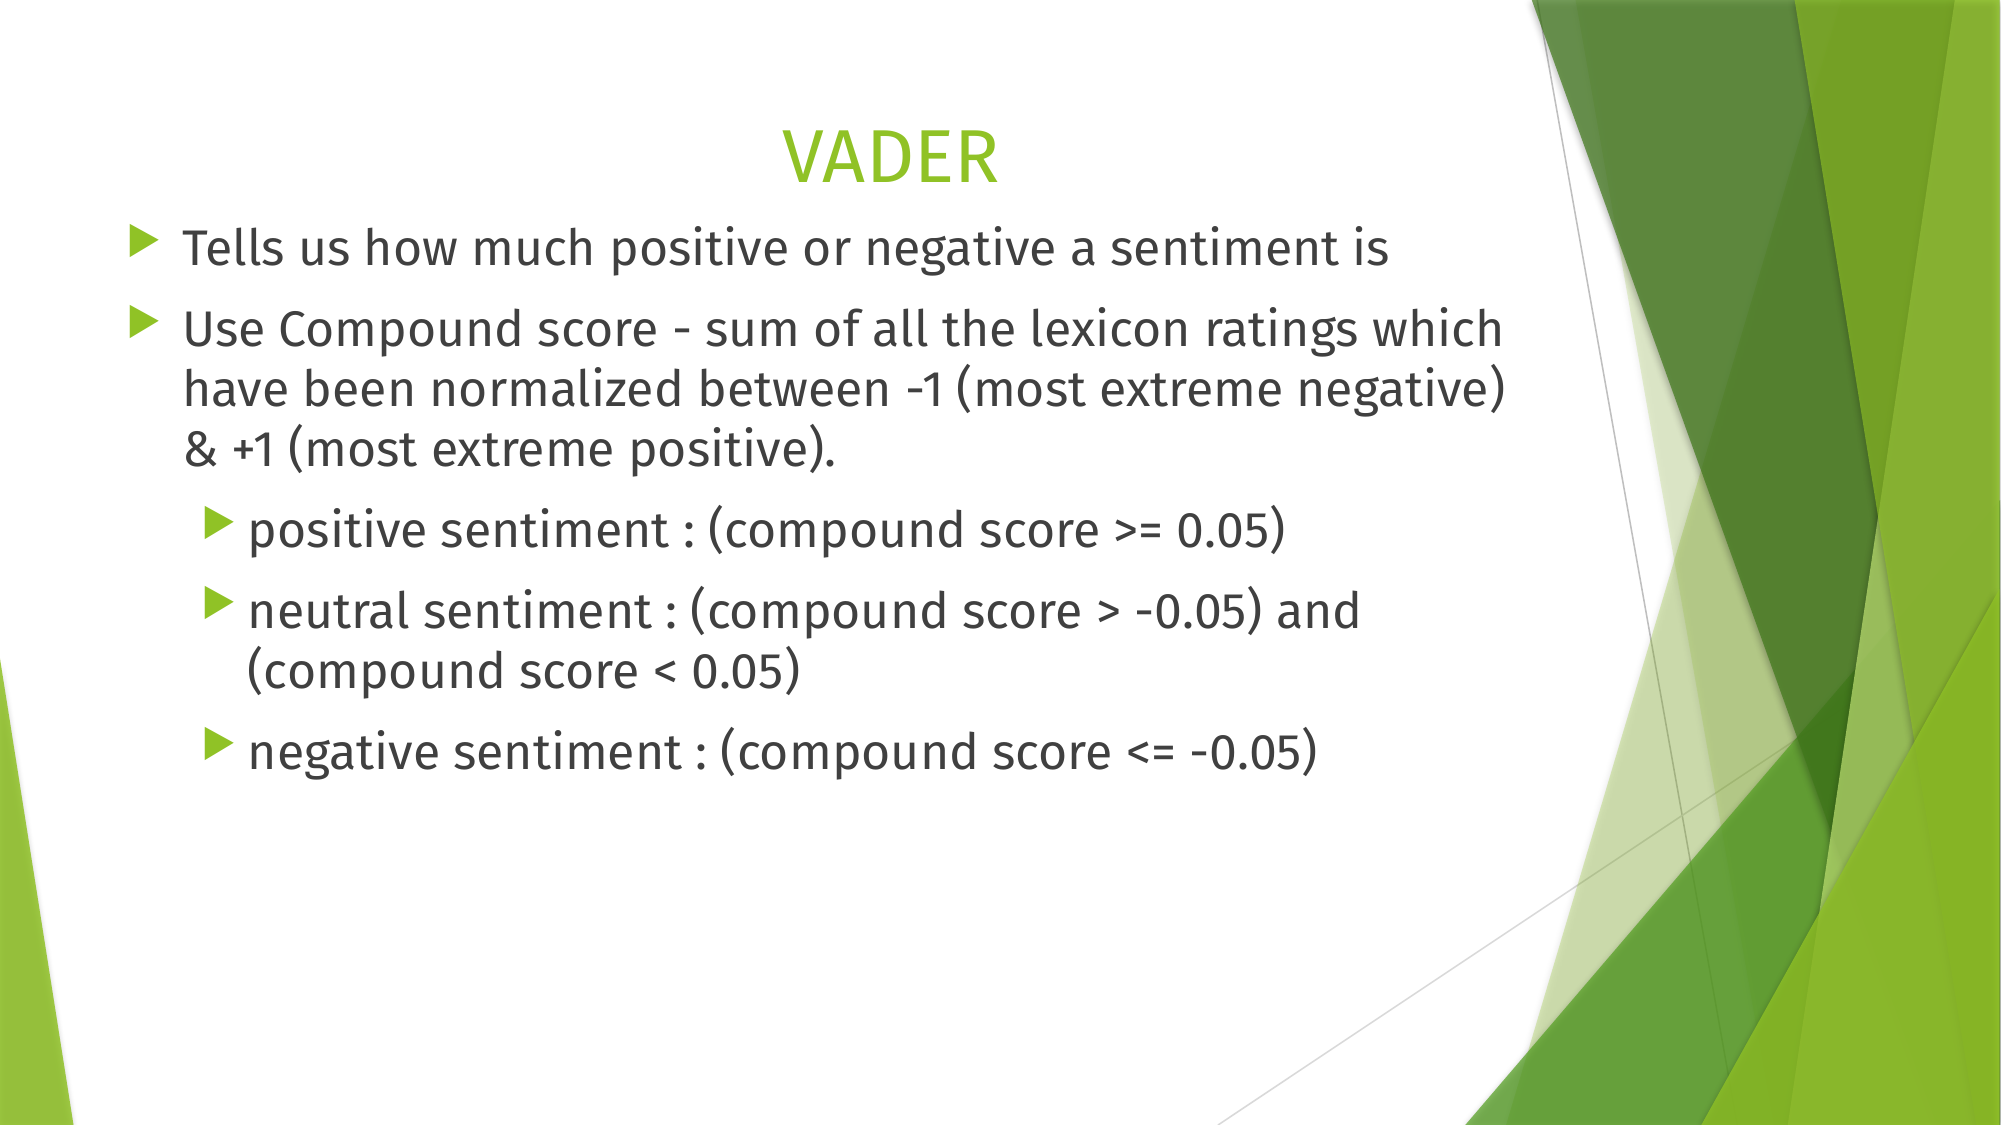

# VADER
Tells us how much positive or negative a sentiment is
Use Compound score - sum of all the lexicon ratings which have been normalized between -1 (most extreme negative) & +1 (most extreme positive).
positive sentiment : (compound score >= 0.05)
neutral sentiment : (compound score > -0.05) and (compound score < 0.05)
negative sentiment : (compound score <= -0.05)